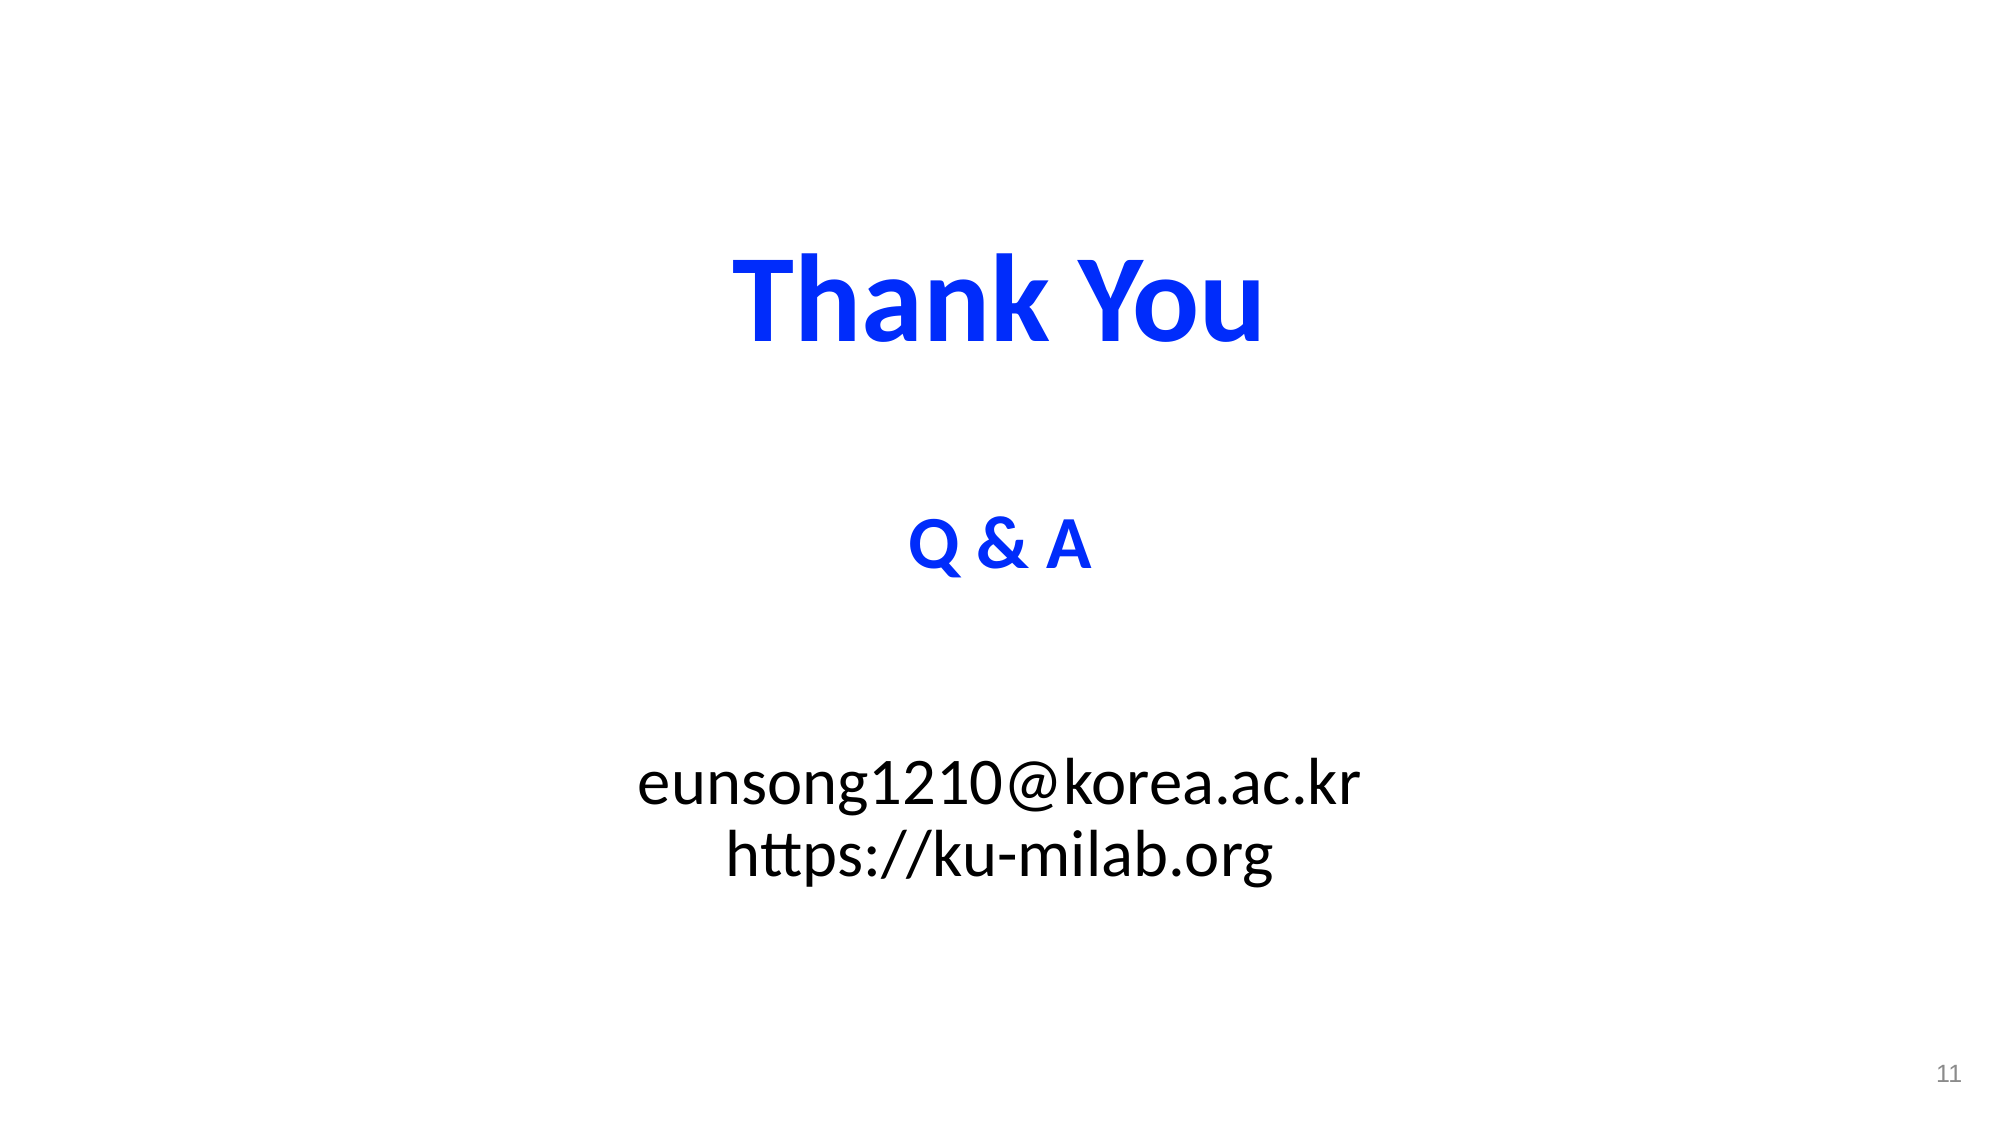

# Thank You Q & A eunsong1210@korea.ac.kr https://ku-milab.org
11